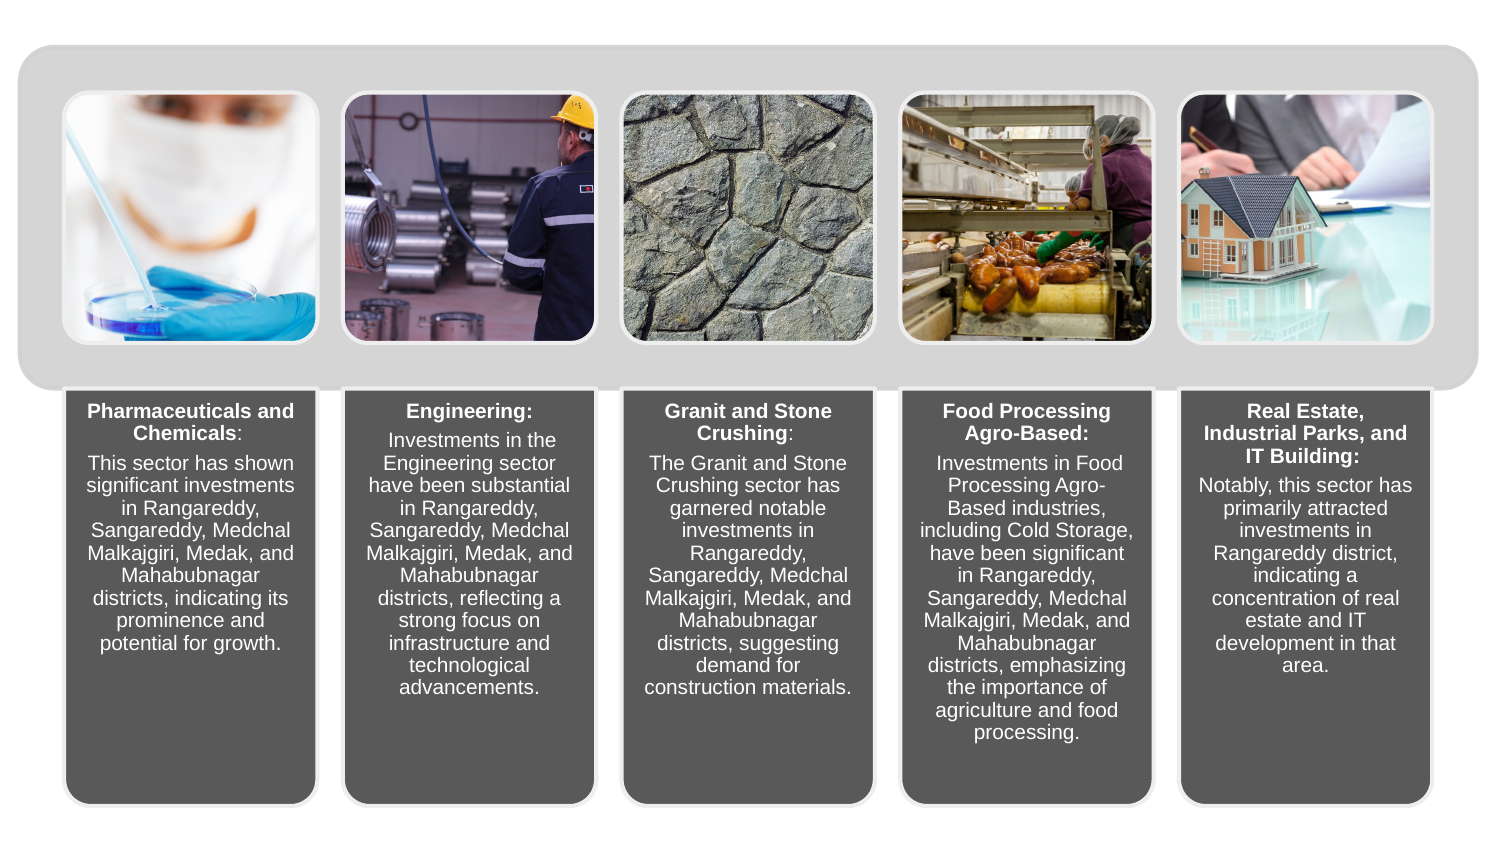

Pharmaceuticals and Chemicals:
This sector has shown significant investments in Rangareddy, Sangareddy, Medchal Malkajgiri, Medak, and Mahabubnagar districts, indicating its prominence and potential for growth.
Engineering:
 Investments in the Engineering sector have been substantial in Rangareddy, Sangareddy, Medchal Malkajgiri, Medak, and Mahabubnagar districts, reflecting a strong focus on infrastructure and technological advancements.
Granit and Stone Crushing:
The Granit and Stone Crushing sector has garnered notable investments in Rangareddy, Sangareddy, Medchal Malkajgiri, Medak, and Mahabubnagar districts, suggesting demand for construction materials.
Food Processing Agro-Based:
 Investments in Food Processing Agro-Based industries, including Cold Storage, have been significant in Rangareddy, Sangareddy, Medchal Malkajgiri, Medak, and Mahabubnagar districts, emphasizing the importance of agriculture and food processing.
Real Estate, Industrial Parks, and IT Building:
Notably, this sector has primarily attracted investments in Rangareddy district, indicating a concentration of real estate and IT development in that area.